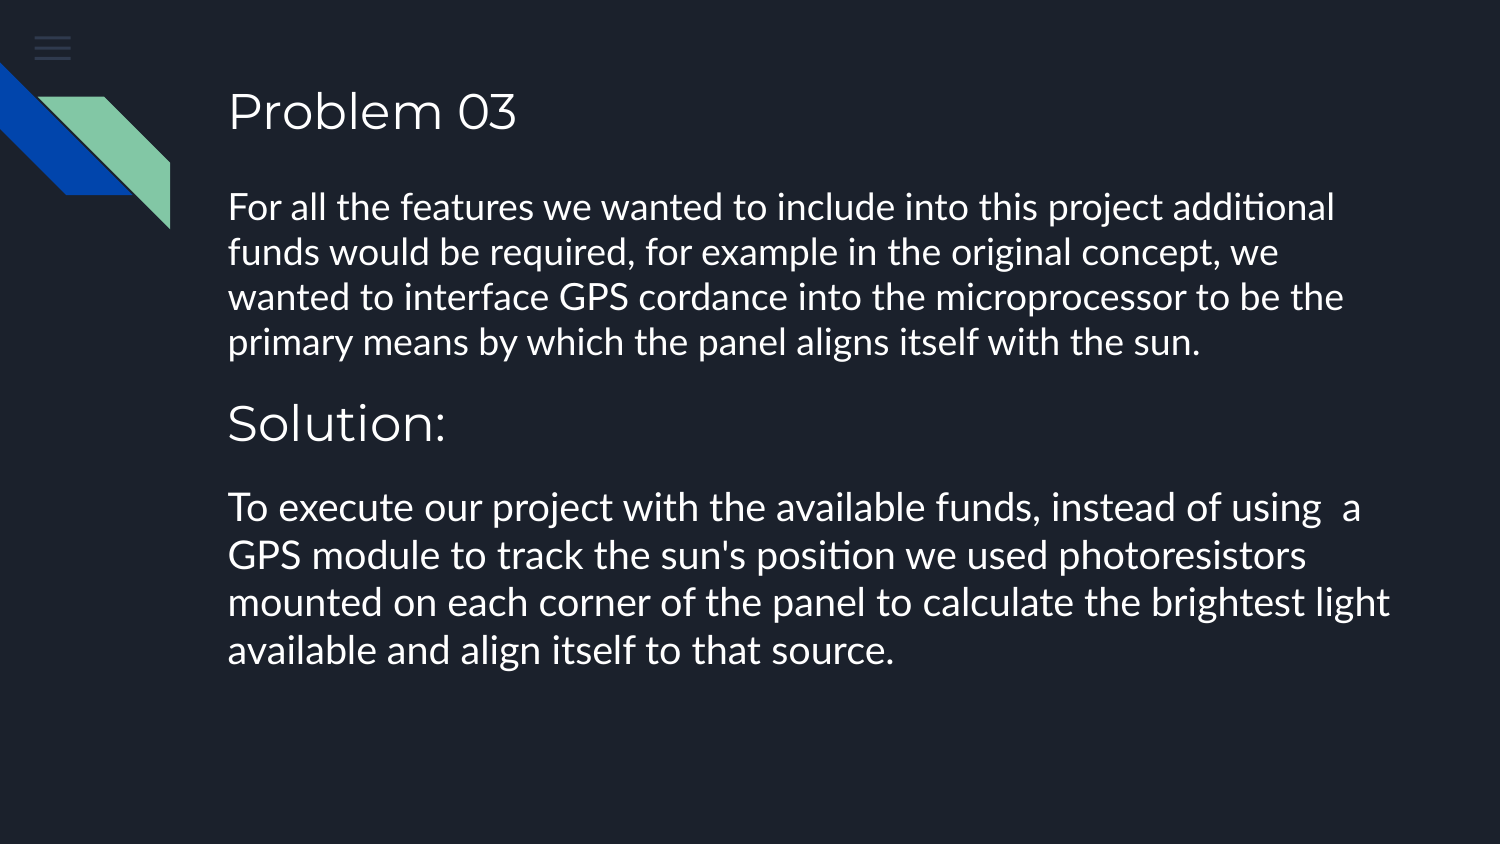

# Problem 03
For all the features we wanted to include into this project additional funds would be required, for example in the original concept, we wanted to interface GPS cordance into the microprocessor to be the primary means by which the panel aligns itself with the sun.

Solution:
To execute our project with the available funds, instead of using  a GPS module to track the sun's position we used photoresistors mounted on each corner of the panel to calculate the brightest light available and align itself to that source.